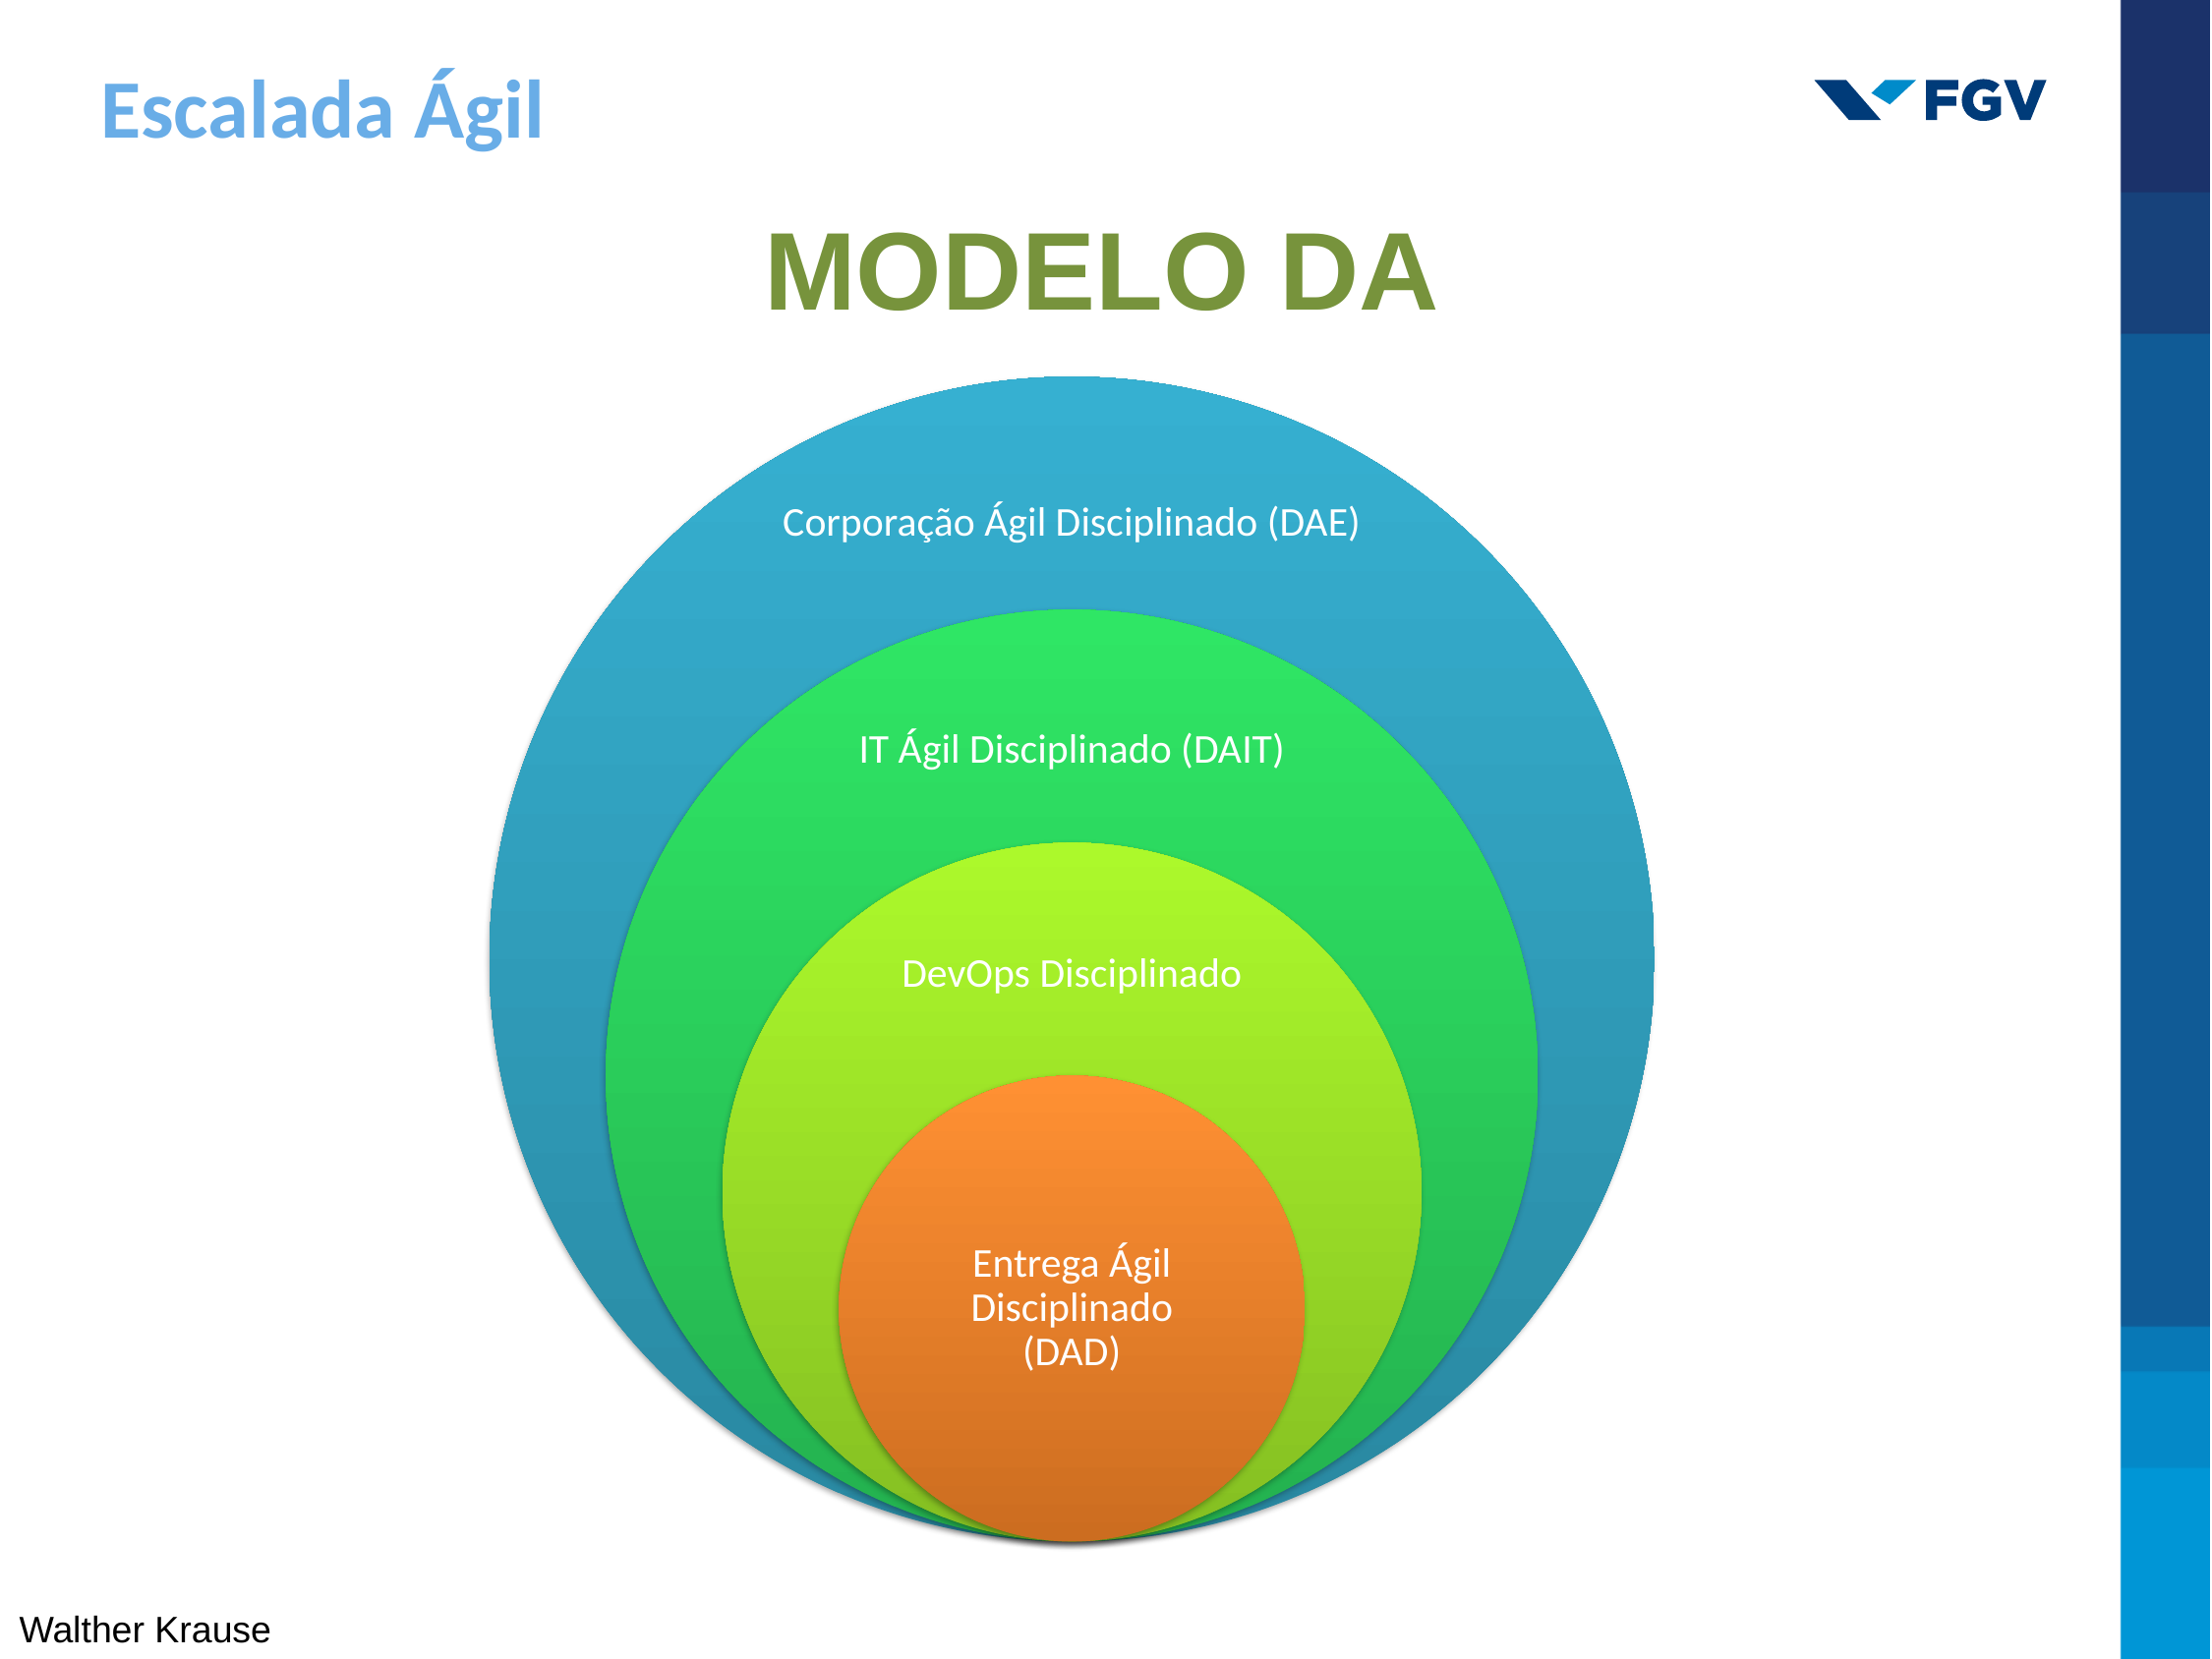

Escalada Ágil
MODELO DA
Corporação Ágil Disciplinado (DAE)
IT Ágil Disciplinado (DAIT)
DevOps Disciplinado
Entrega Ágil Disciplinado (DAD)